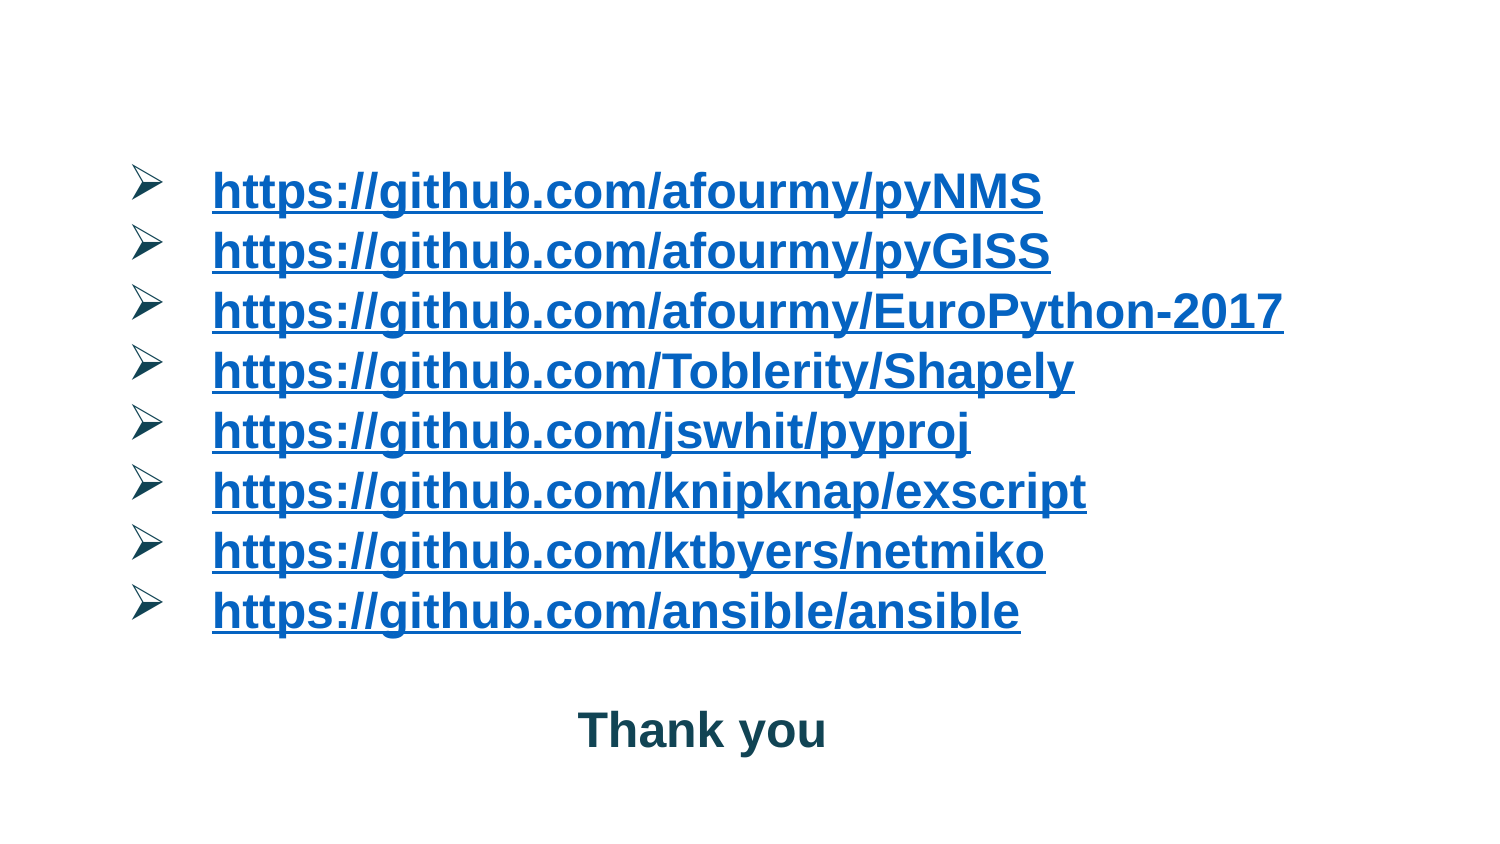

https://github.com/afourmy/pyNMS
https://github.com/afourmy/pyGISS
https://github.com/afourmy/EuroPython-2017
https://github.com/Toblerity/Shapely
https://github.com/jswhit/pyproj
https://github.com/knipknap/exscript
https://github.com/ktbyers/netmiko
https://github.com/ansible/ansible

Thank you